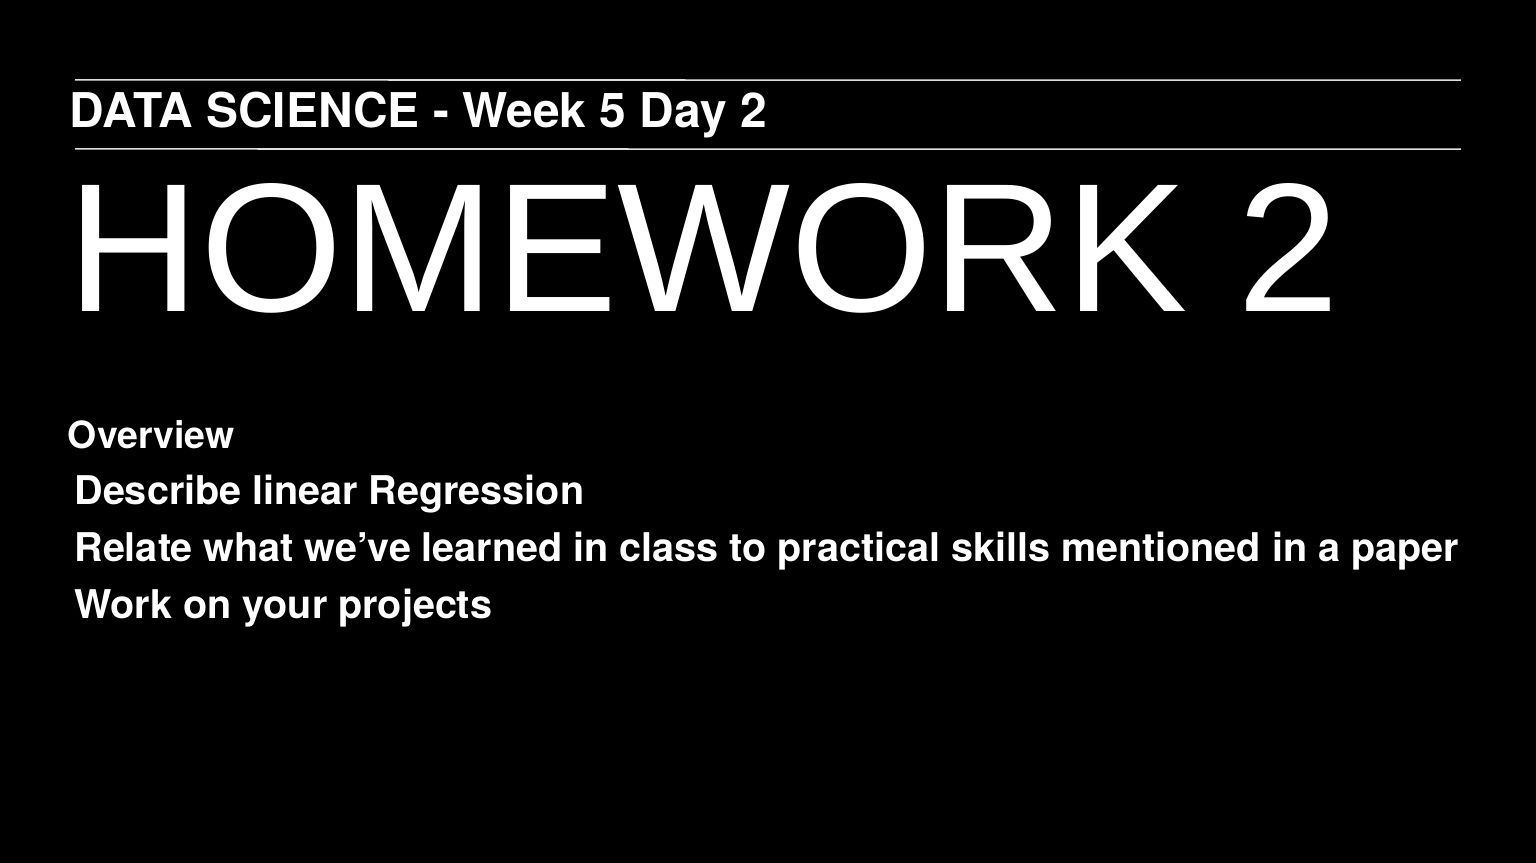

DATA SCIENCE - Week 5 Day 2

HOMEWORK 2

Overview
Describe linear Regression
Relate what we’ve learned in class to practical skills mentioned in a paper
Work on your projects